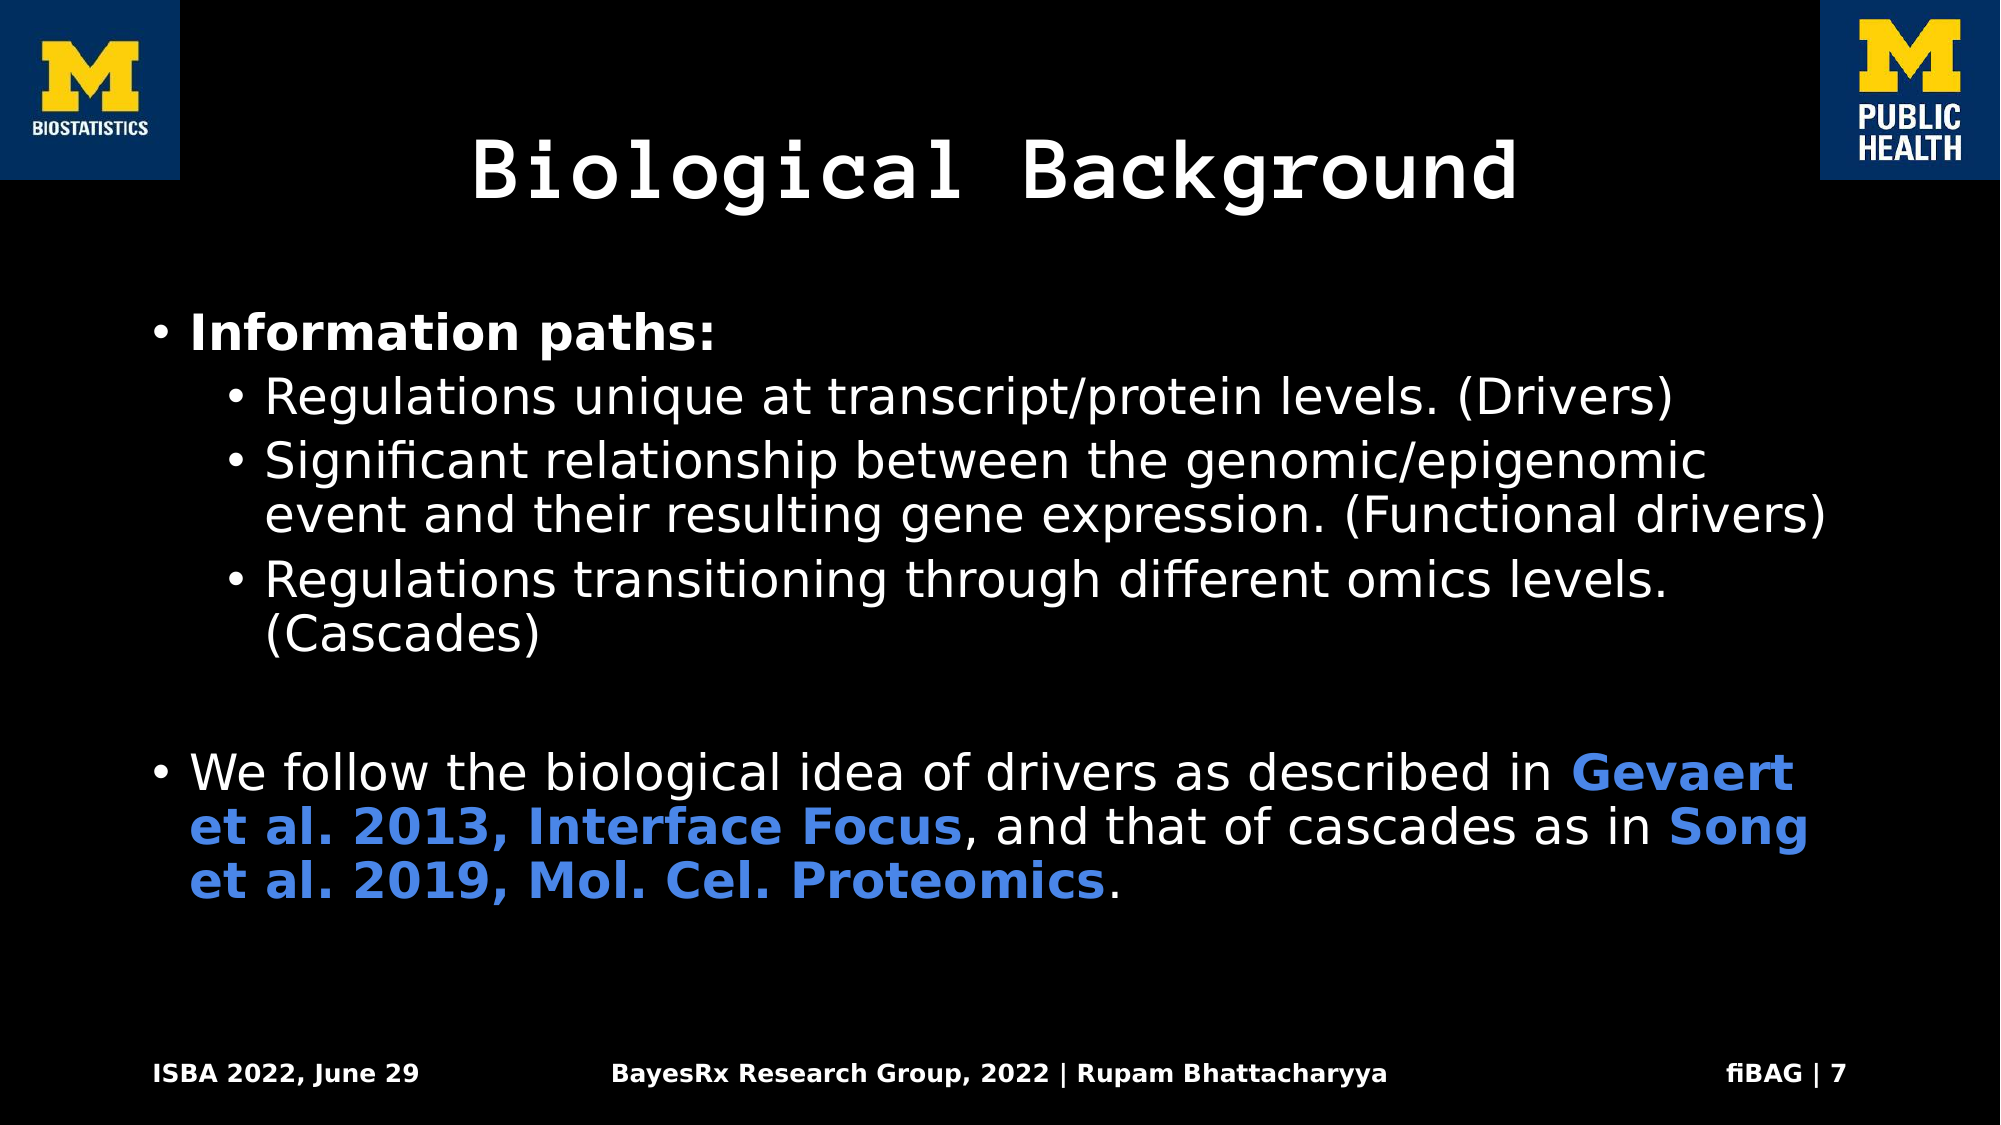

# Biological Background
Information paths:
Regulations unique at transcript/protein levels. (Drivers)
Significant relationship between the genomic/epigenomic event and their resulting gene expression. (Functional drivers)
Regulations transitioning through different omics levels. (Cascades)

We follow the biological idea of drivers as described in Gevaert et al. 2013, Interface Focus, and that of cascades as in Song et al. 2019, Mol. Cel. Proteomics.
fiBAG | 7